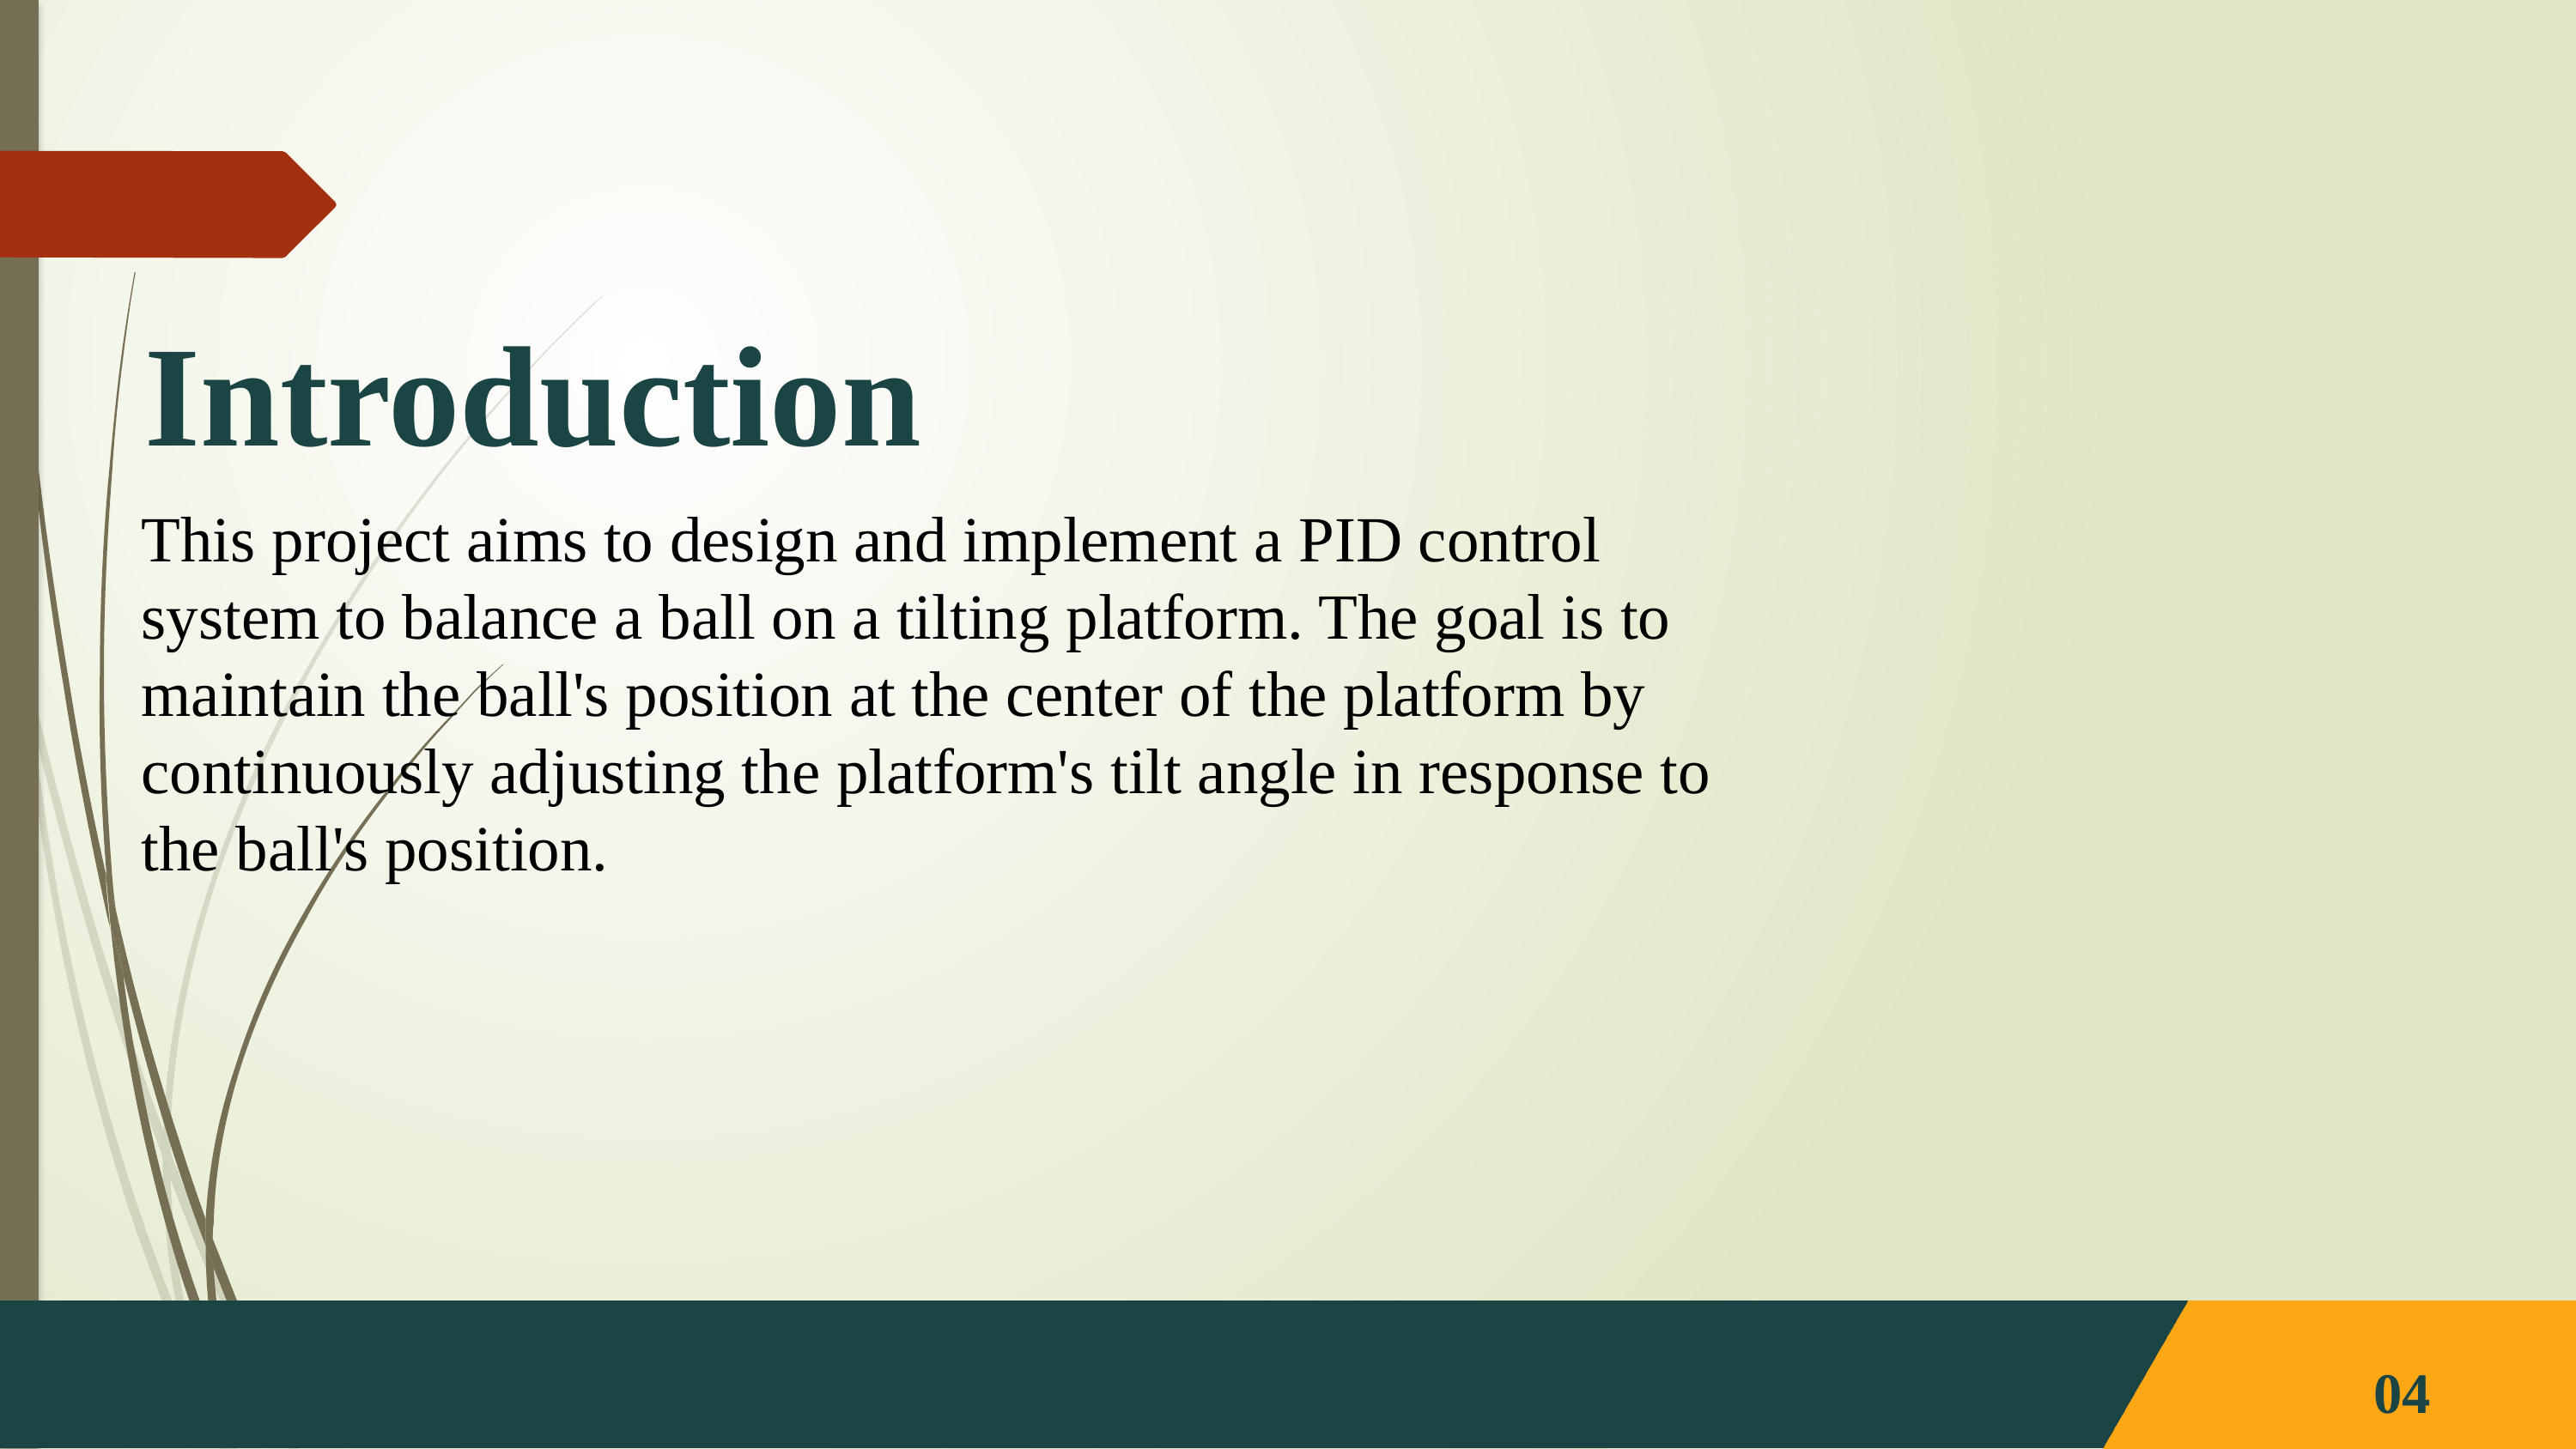

Introduction

This project aims to design and implement a PID control system to balance a ball on a tilting platform. The goal is to maintain the ball's position at the center of the platform by continuously adjusting the platform's tilt angle in response to the ball's position.

04